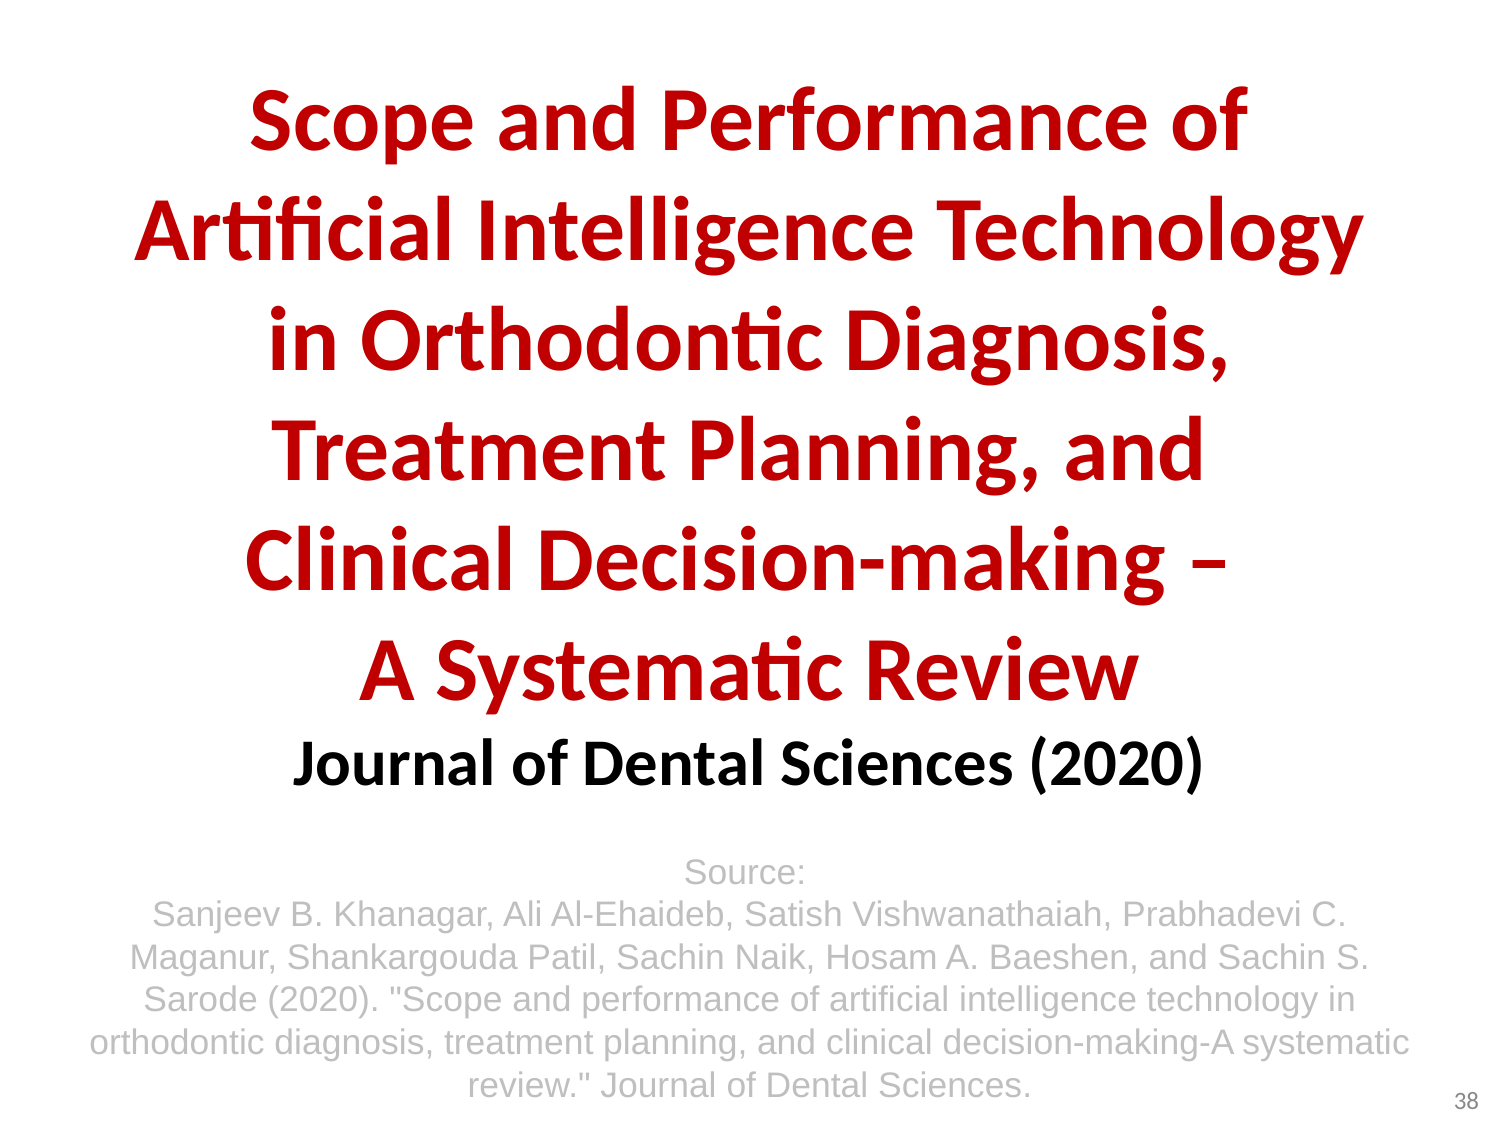

# Scope and Performance of Artificial Intelligence Technology in Orthodontic Diagnosis, Treatment Planning, and Clinical Decision-making – A Systematic Review Journal of Dental Sciences (2020)
Source:
Sanjeev B. Khanagar, Ali Al-Ehaideb, Satish Vishwanathaiah, Prabhadevi C. Maganur, Shankargouda Patil, Sachin Naik, Hosam A. Baeshen, and Sachin S. Sarode (2020). "Scope and performance of artificial intelligence technology in orthodontic diagnosis, treatment planning, and clinical decision-making-A systematic review." Journal of Dental Sciences.
38